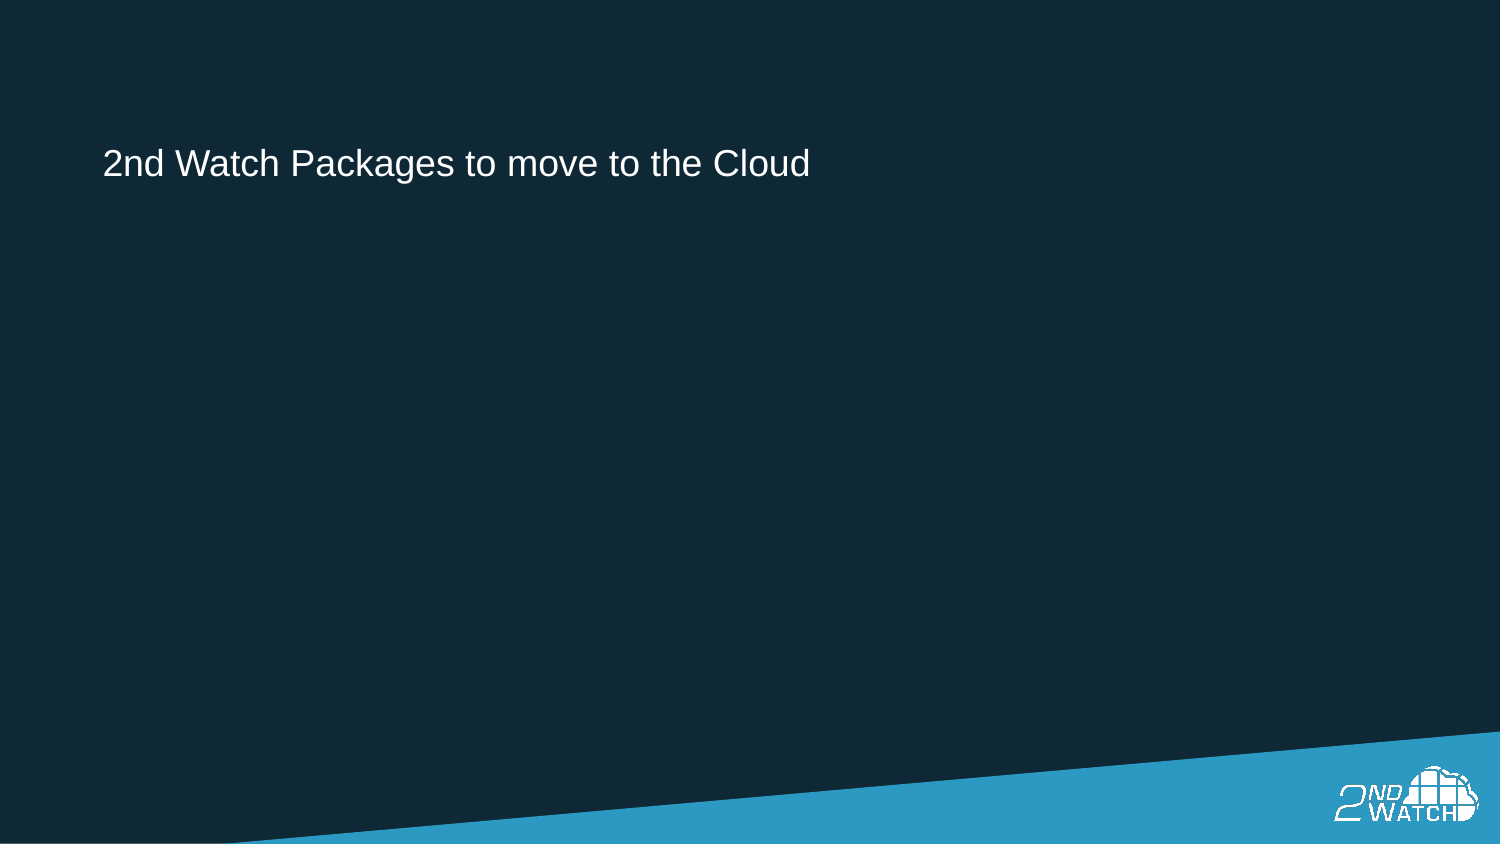

2nd Watch Packages to move to the Cloud